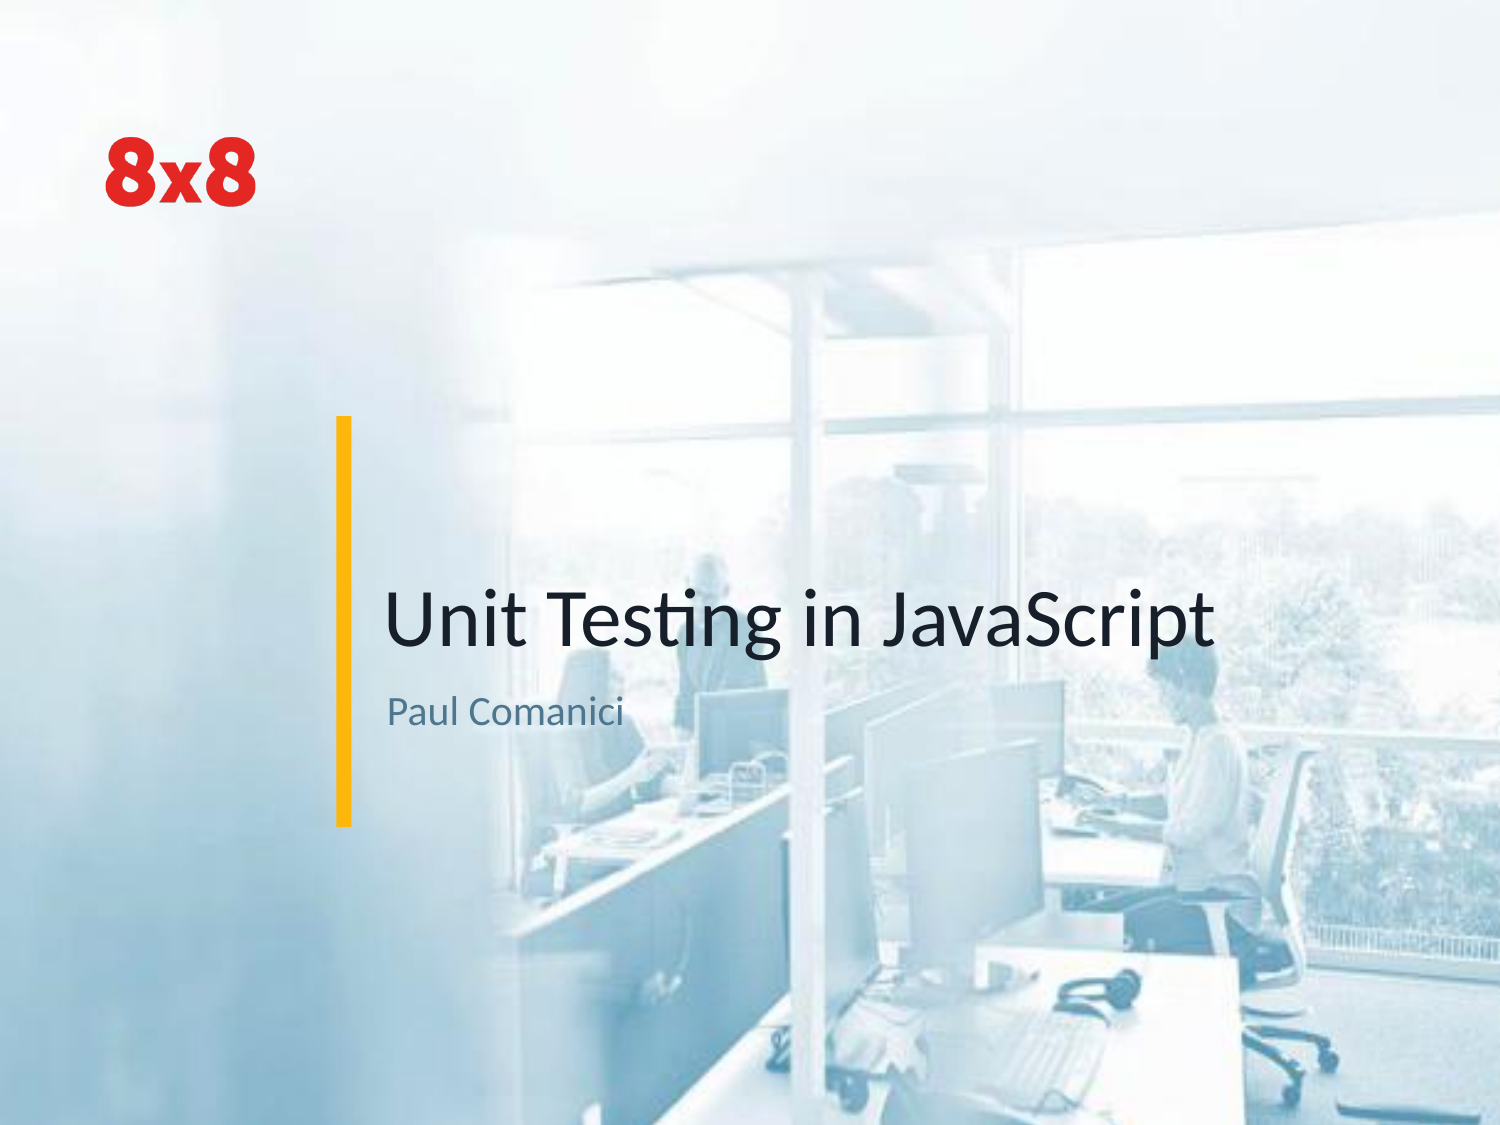

# Unit Testing in JavaScript
Paul Comanici